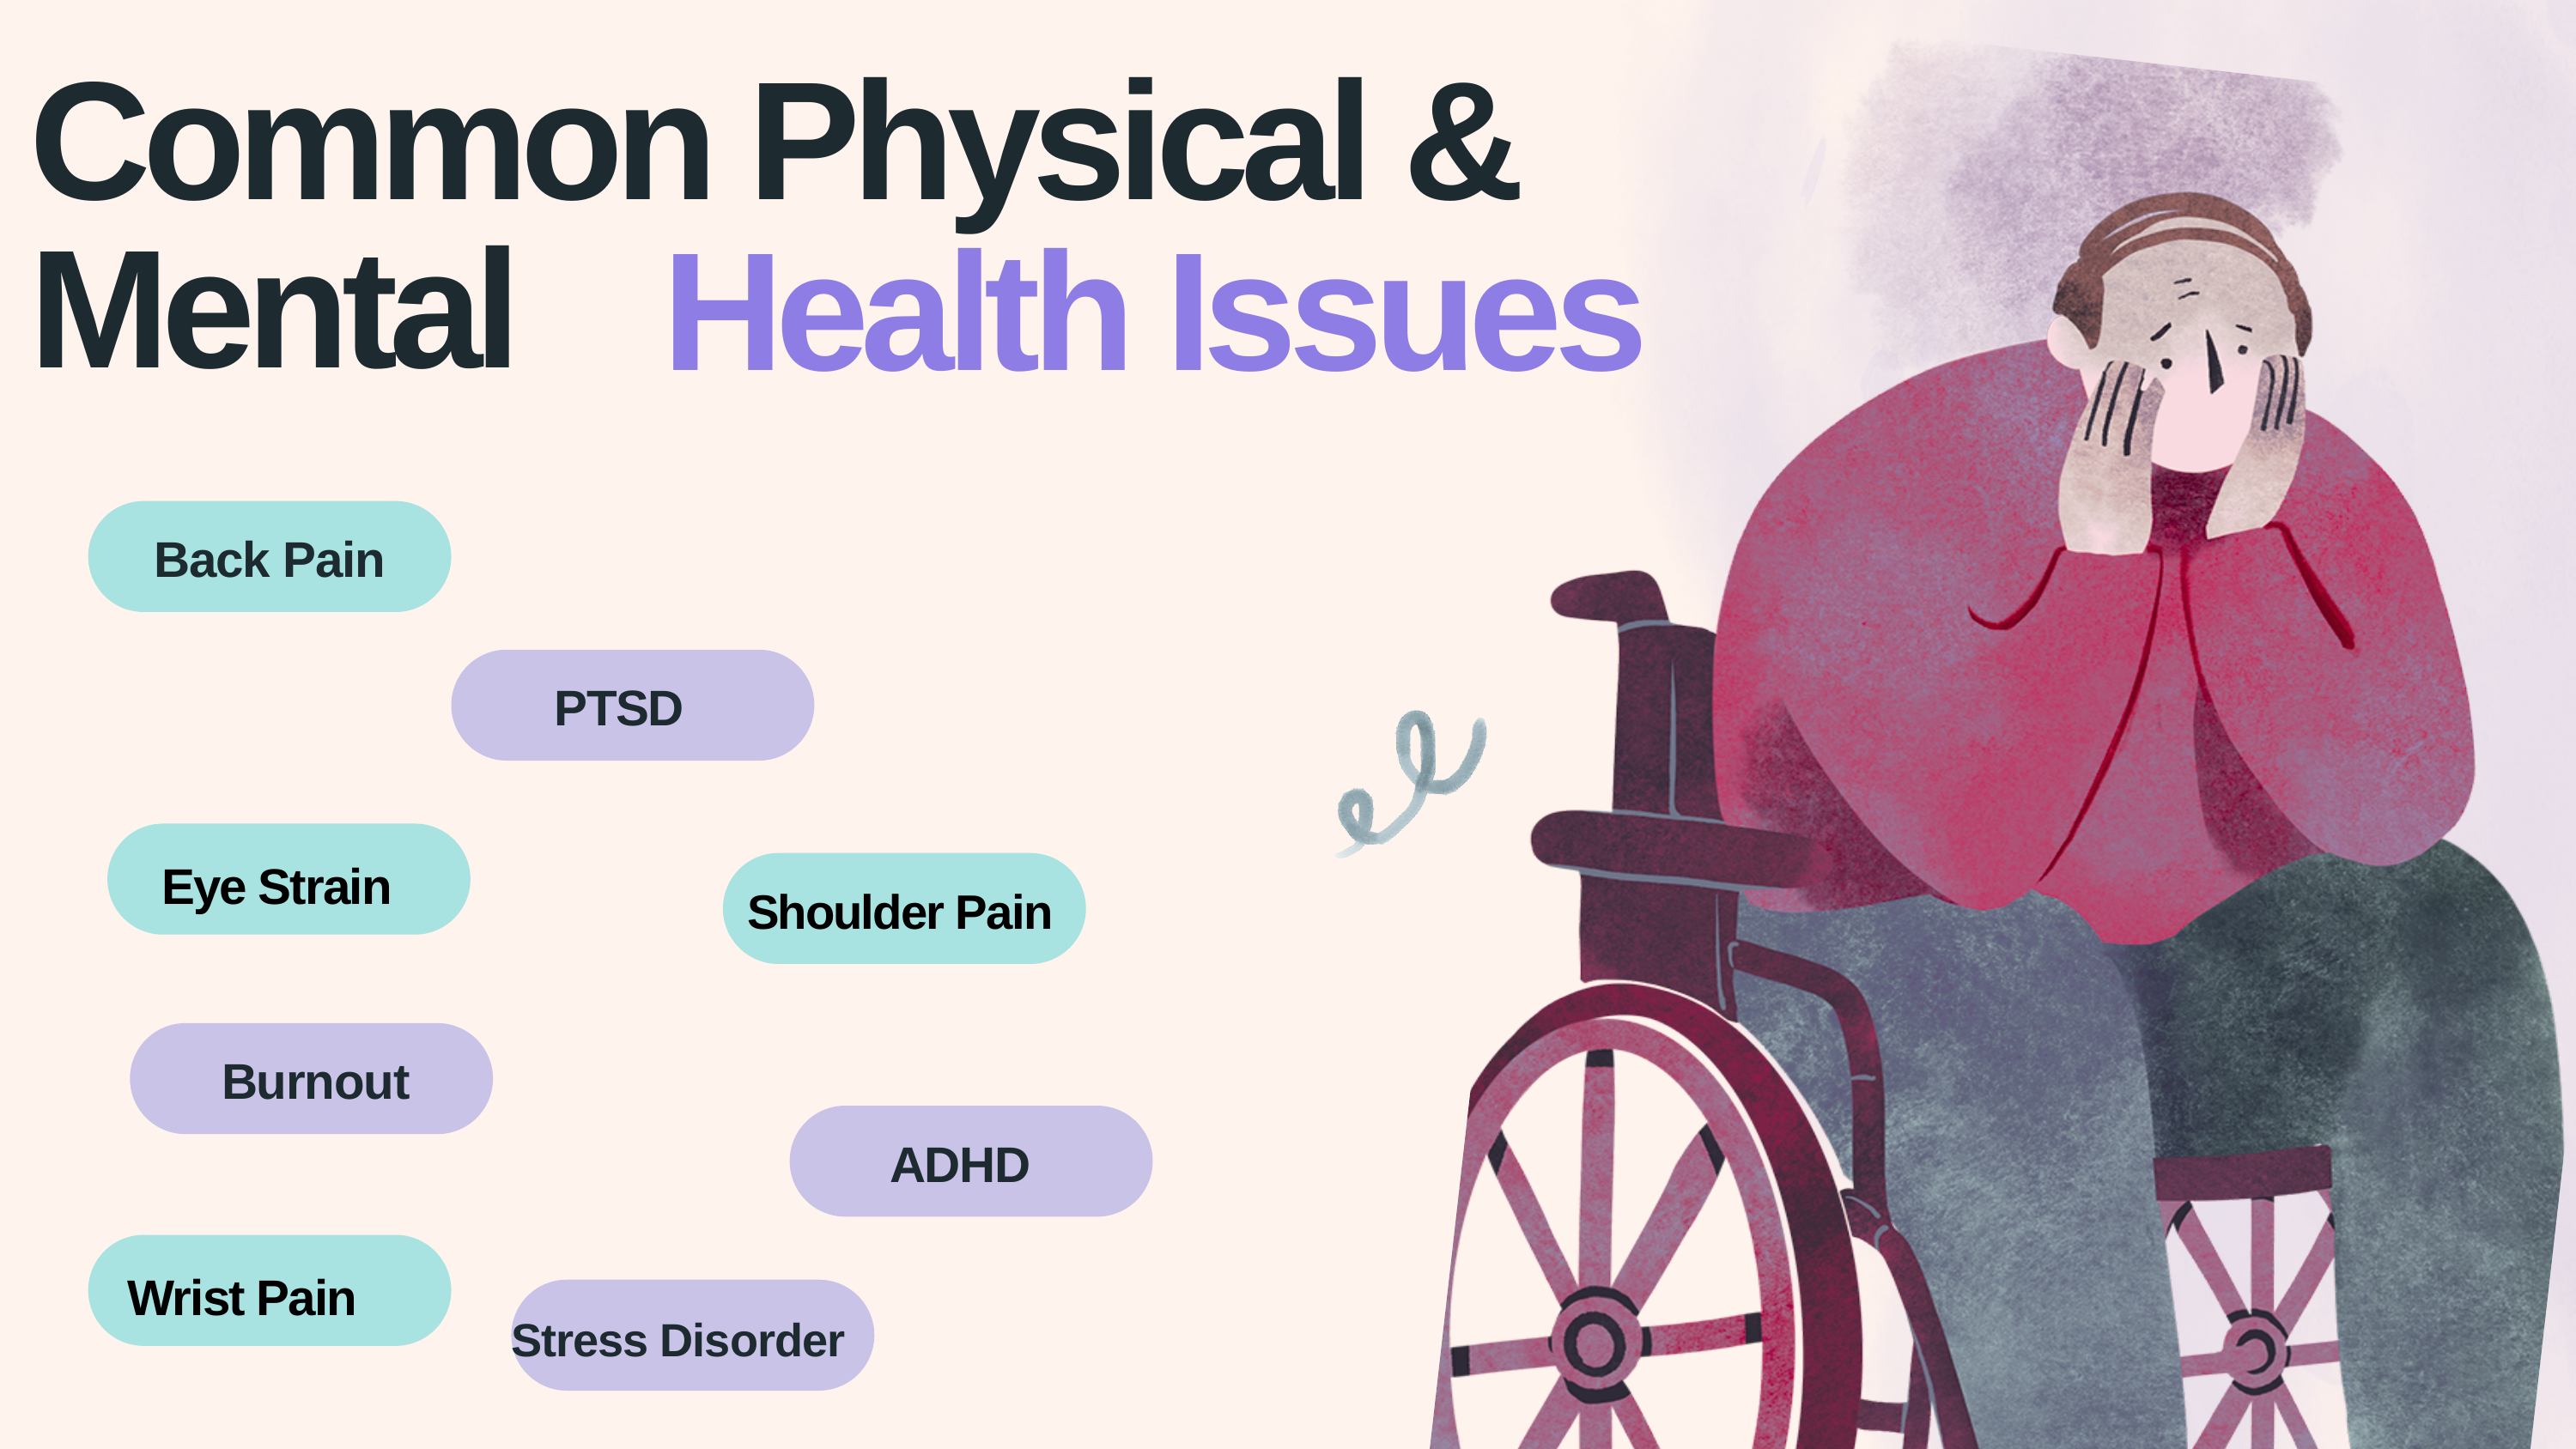

Common Physical & Mental
Health Issues

Back Pain

PTSD

Eye Strain

Shoulder Pain

Burnout

ADHD

Wrist Pain

Stress Disorder